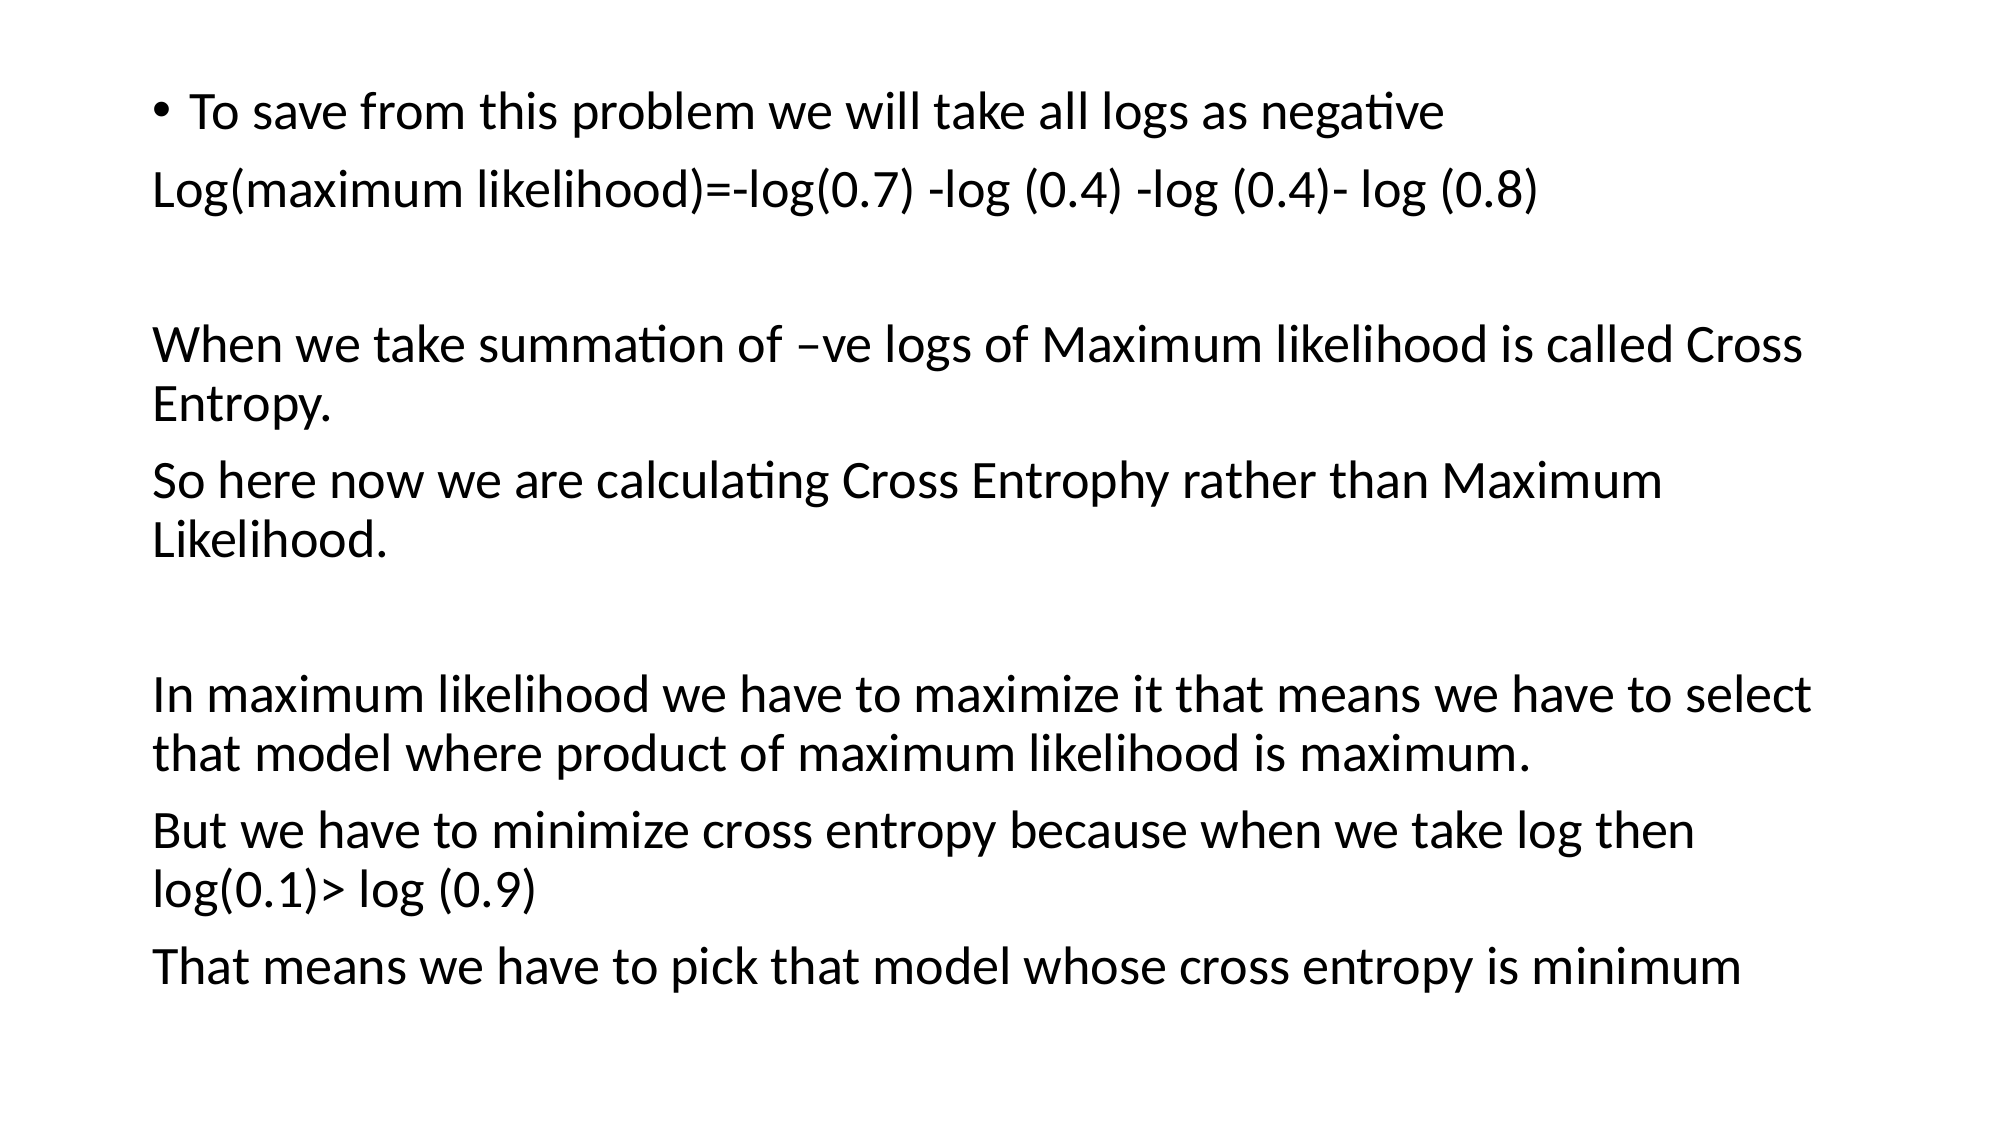

To save from this problem we will take all logs as negative
Log(maximum likelihood)=-log(0.7) -log (0.4) -log (0.4)- log (0.8)

When we take summation of –ve logs of Maximum likelihood is called Cross  Entropy.
So here now we are calculating Cross Entrophy rather than Maximum Likelihood.

In maximum likelihood we have to maximize it that means we have to select that model where product of maximum likelihood is maximum.
But we have to minimize cross entropy because when we take log then log(0.1)> log (0.9)
That means we have to pick that model whose cross entropy is minimum